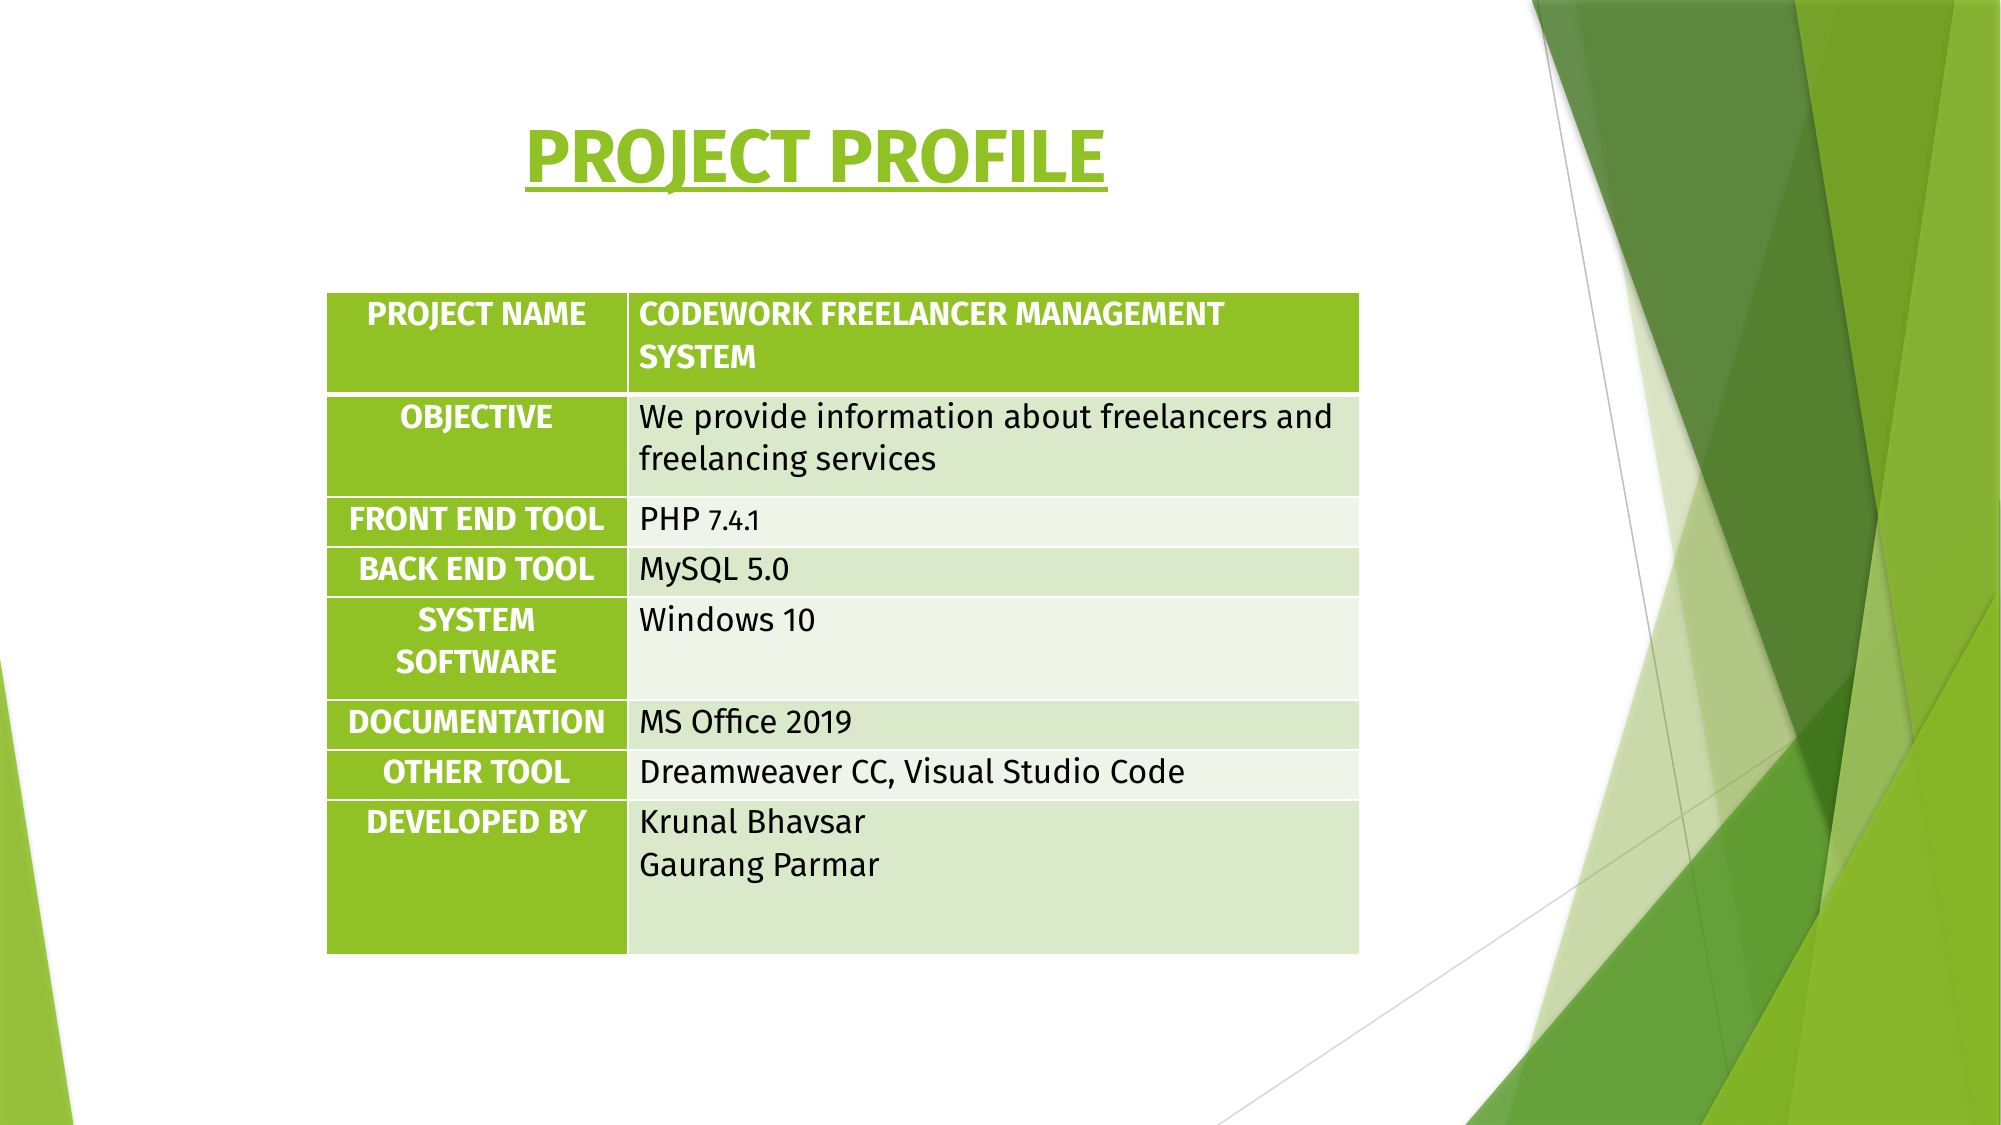

# PROJECT PROFILE
| PROJECT NAME | CODEWORK FREELANCER MANAGEMENT SYSTEM |
| --- | --- |
| OBJECTIVE | We provide information about freelancers and freelancing services |
| FRONT END TOOL | PHP 7.4.1 |
| BACK END TOOL | MySQL 5.0 |
| SYSTEM SOFTWARE | Windows 10 |
| DOCUMENTATION | MS Office 2019 |
| OTHER TOOL | Dreamweaver CC, Visual Studio Code |
| DEVELOPED BY | Krunal Bhavsar Gaurang Parmar |